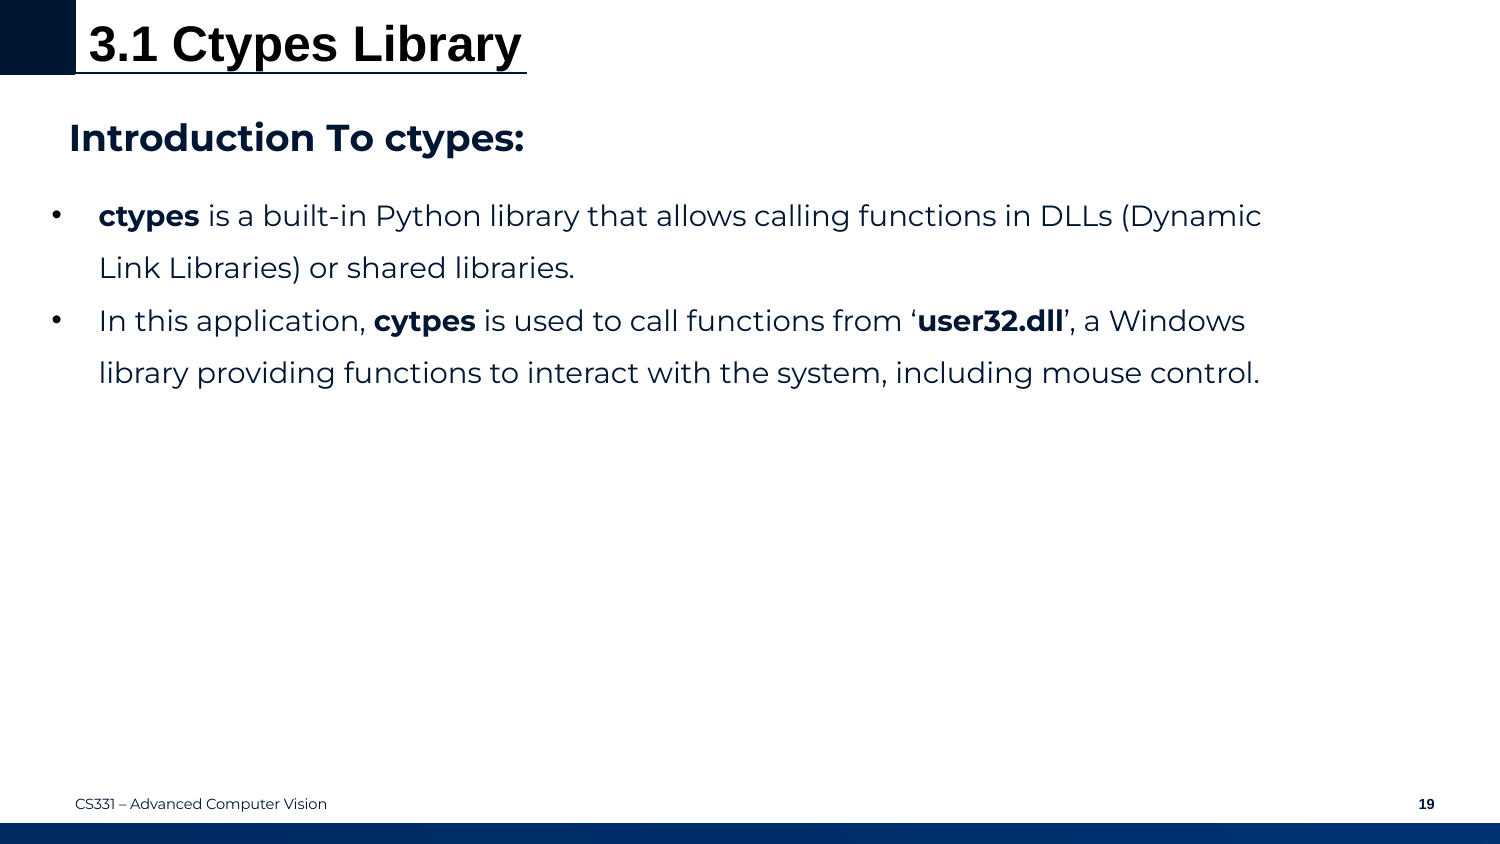

3.1 Ctypes Library
Introduction To ctypes:
ctypes is a built-in Python library that allows calling functions in DLLs (Dynamic Link Libraries) or shared libraries.
In this application, cytpes is used to call functions from ‘user32.dll’, a Windows library providing functions to interact with the system, including mouse control.
CS331 – Advanced Computer Vision
19